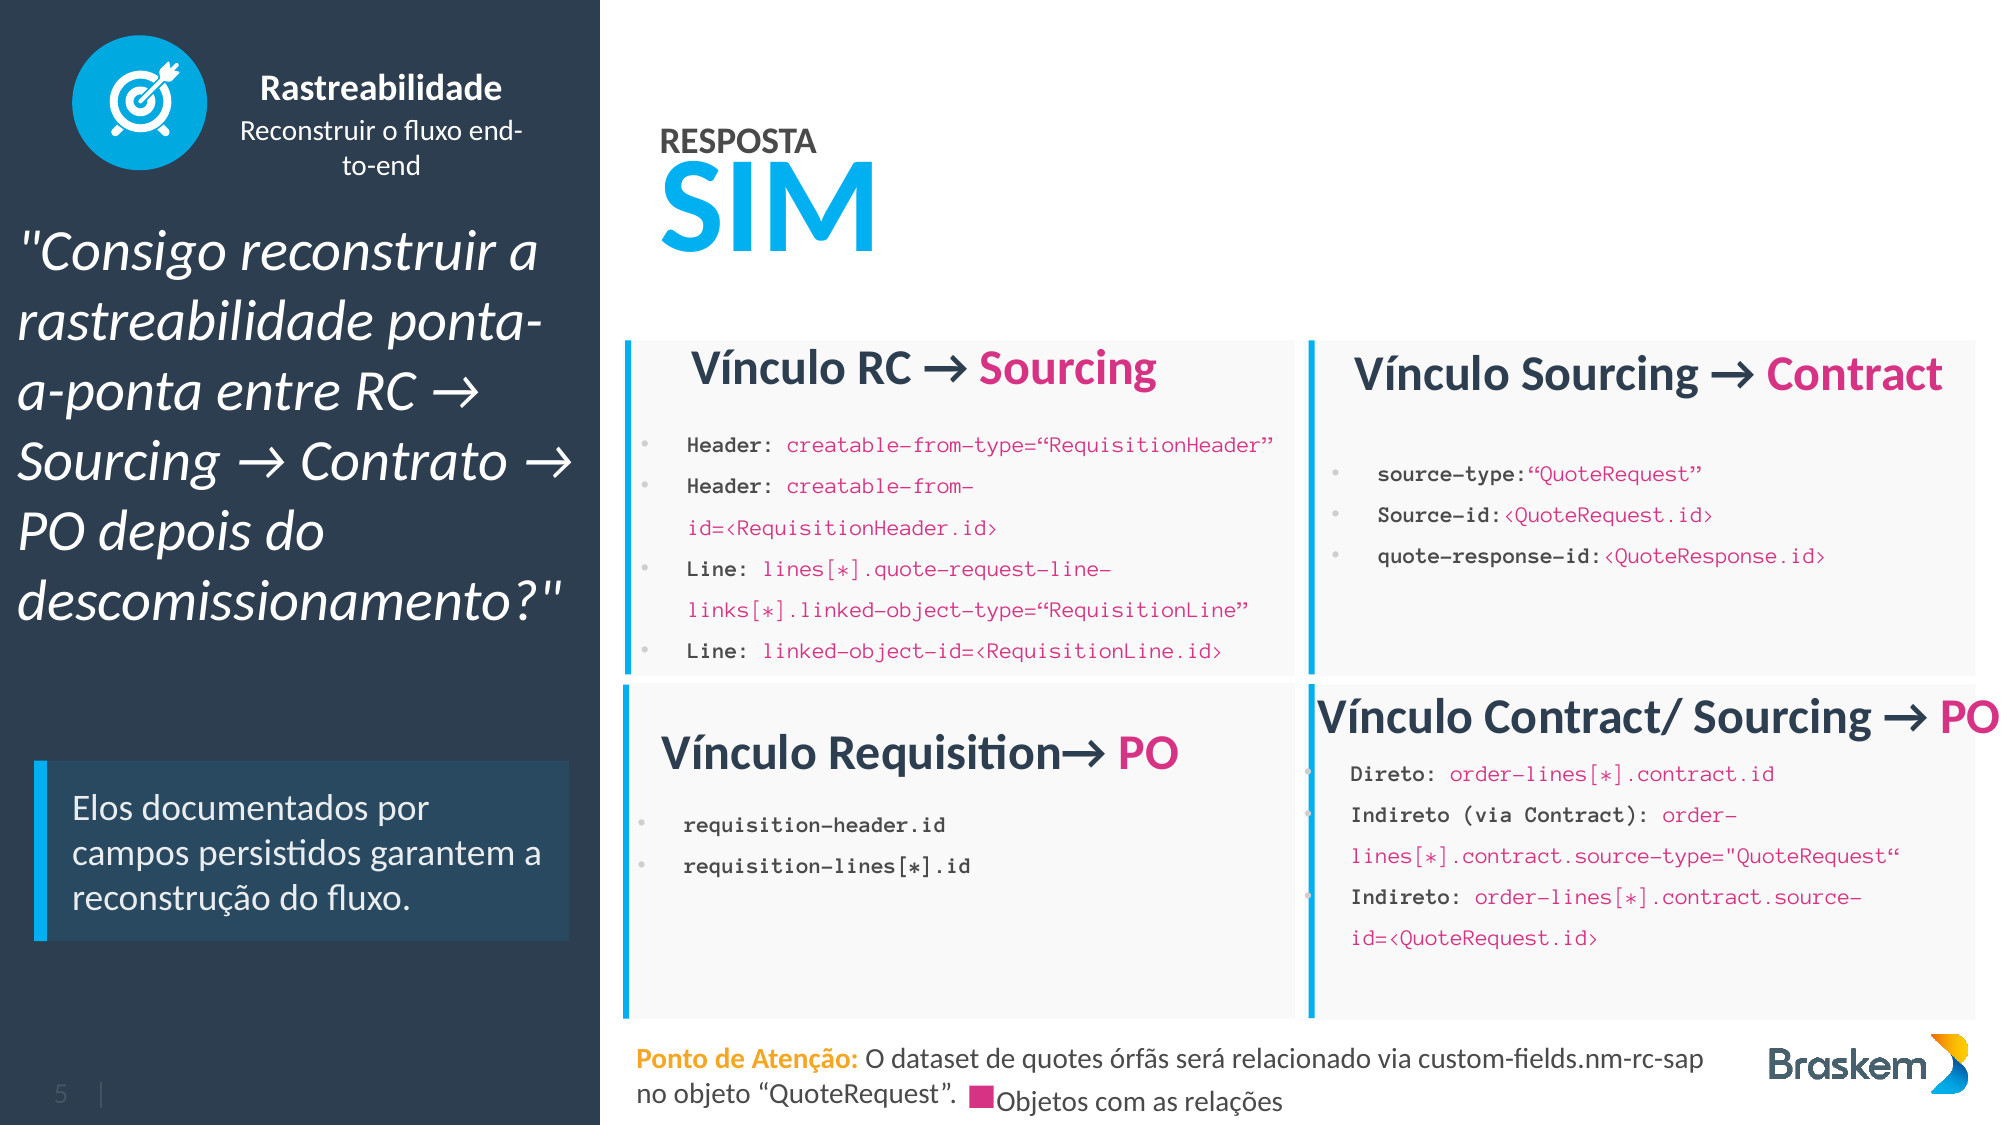

Rastreabilidade
Reconstruir o fluxo end-to-end
RESPOSTA
SIM
"Consigo reconstruir a rastreabilidade ponta-a-ponta entre RC → Sourcing → Contrato → PO depois do descomissionamento?"

Vínculo Sourcing → Contract
Vínculo RC → Sourcing
Header: creatable-from-type=“RequisitionHeader”
Header: creatable-from-id=<RequisitionHeader.id>
Line: lines[*].quote-request-line-links[*].linked-object-type=“RequisitionLine”
Line: linked-object-id=<RequisitionLine.id>
source-type:“QuoteRequest”
Source-id:<QuoteRequest.id>
quote-response-id:<QuoteResponse.id>

Vínculo Contract/ Sourcing → PO

Direto: order-lines[*].contract.id
Indireto (via Contract): order-lines[*].contract.source-type="QuoteRequest“
Indireto: order-lines[*].contract.source-id=<QuoteRequest.id>

Vínculo Requisition→ PO
Elos documentados por campos persistidos garantem a reconstrução do fluxo.
requisition-header.id
requisition-lines[*].id
Ponto de Atenção: O dataset de quotes órfãs será relacionado via custom-fields.nm-rc-sap
no objeto “QuoteRequest”.
5    |
Objetos com as relações